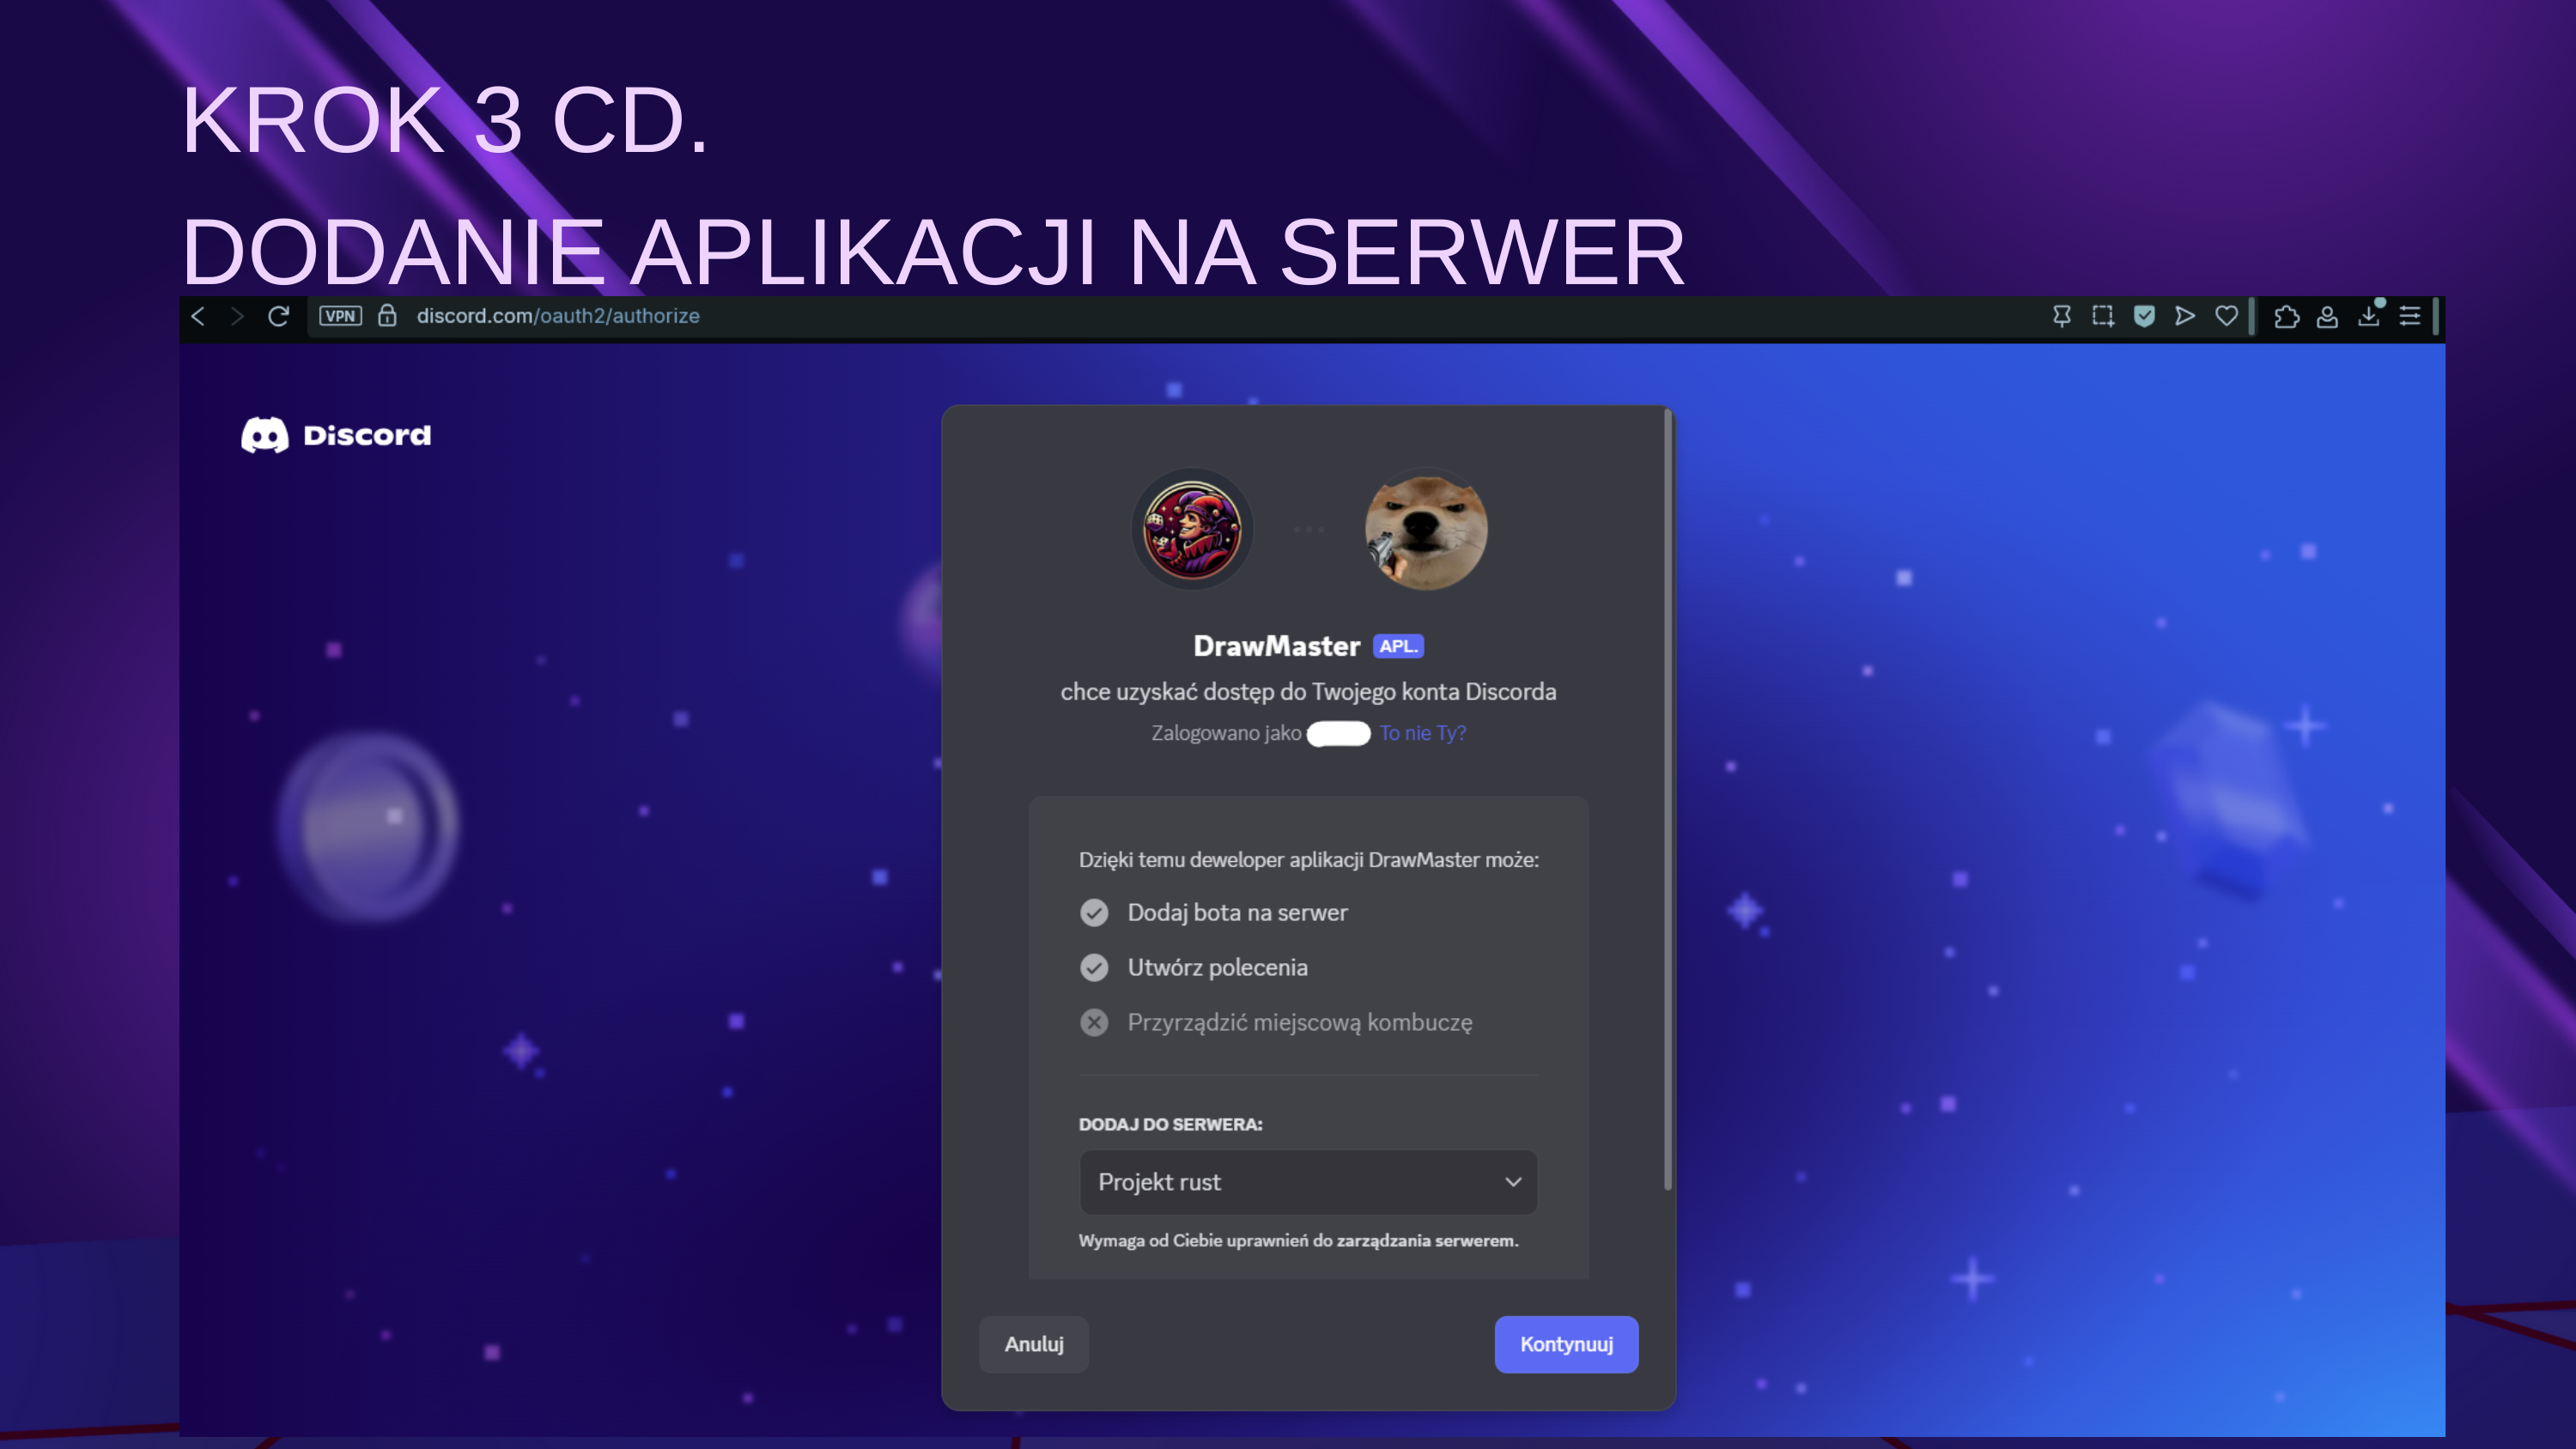

KROK 3 CD.
DODANIE APLIKACJI NA SERWER